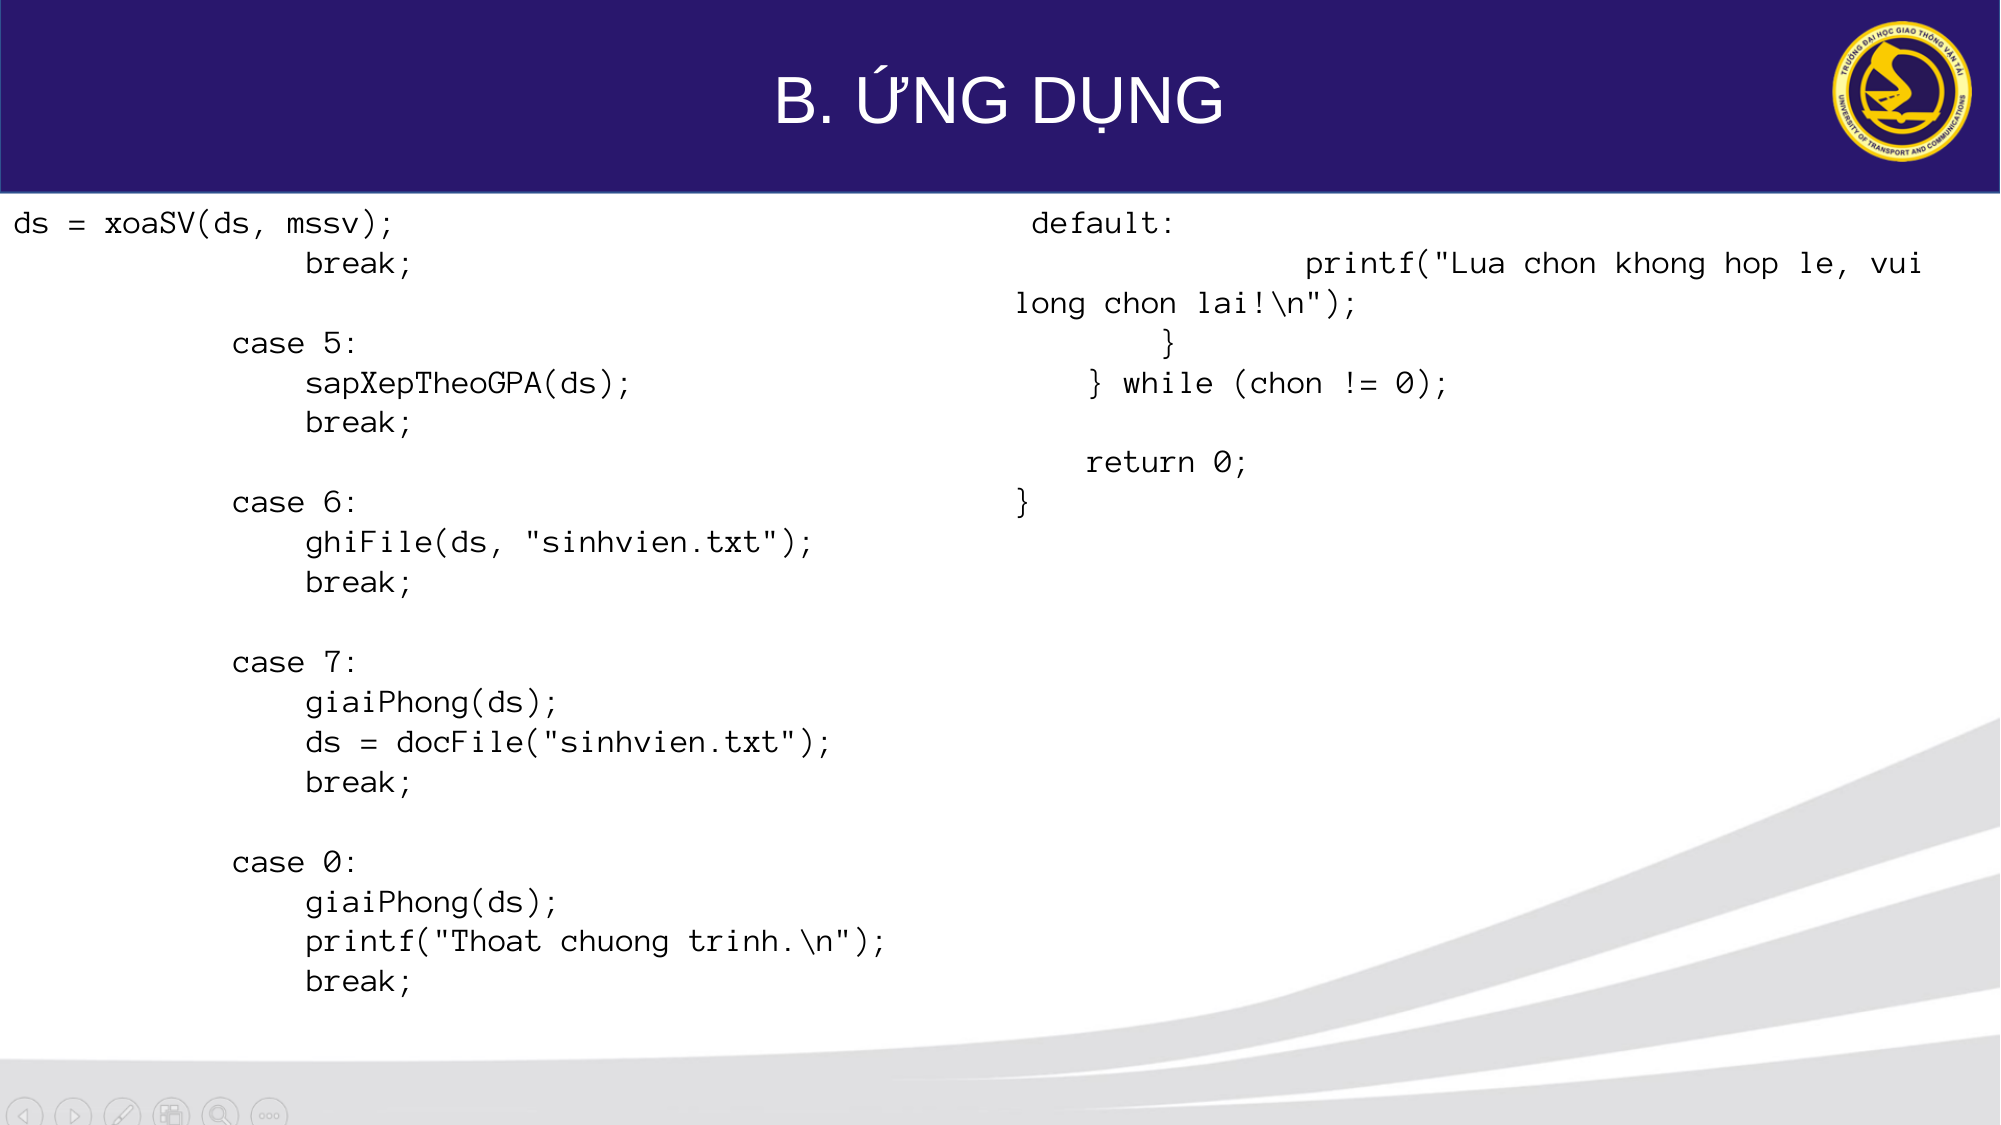

B. ỨNG DỤNG
ds = xoaSV(ds, mssv);
                break;

            case 5:
                sapXepTheoGPA(ds);
                break;

            case 6:
                ghiFile(ds, "sinhvien.txt");
                break;

            case 7:
                giaiPhong(ds);
                ds = docFile("sinhvien.txt");
                break;
            case 0:
                giaiPhong(ds);
                printf("Thoat chuong trinh.\n");
                break;

 default:
                printf("Lua chon khong hop le, vui long chon lai!\n");
        }
    } while (chon != 0);

    return 0;
}